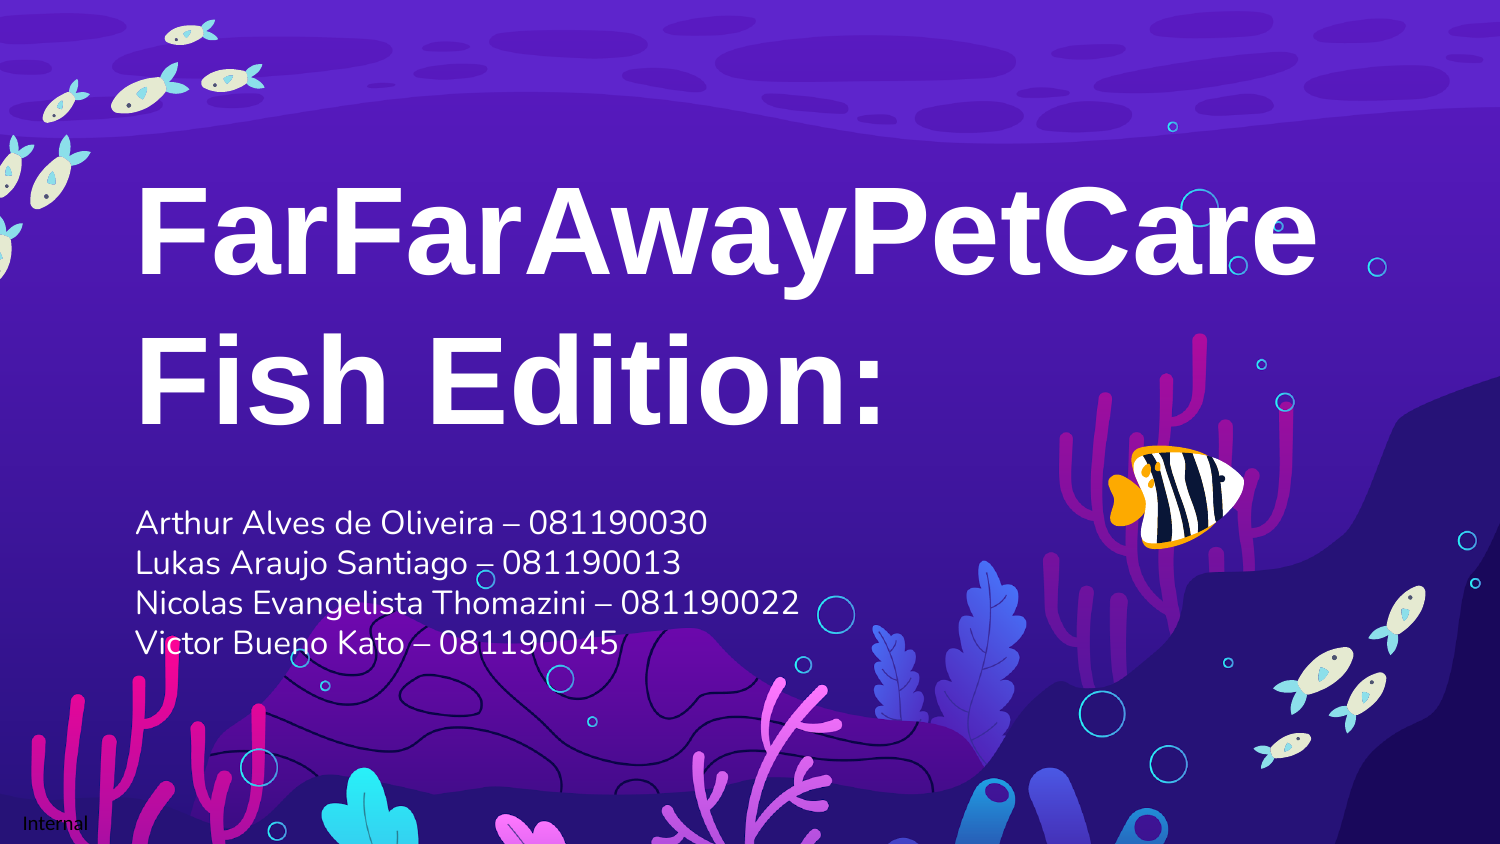

# FarFarAwayPetCare Fish Edition:

Arthur Alves de Oliveira – 081190030
Lukas Araujo Santiago – 081190013
Nicolas Evangelista Thomazini – 081190022
Victor Bueno Kato – 081190045